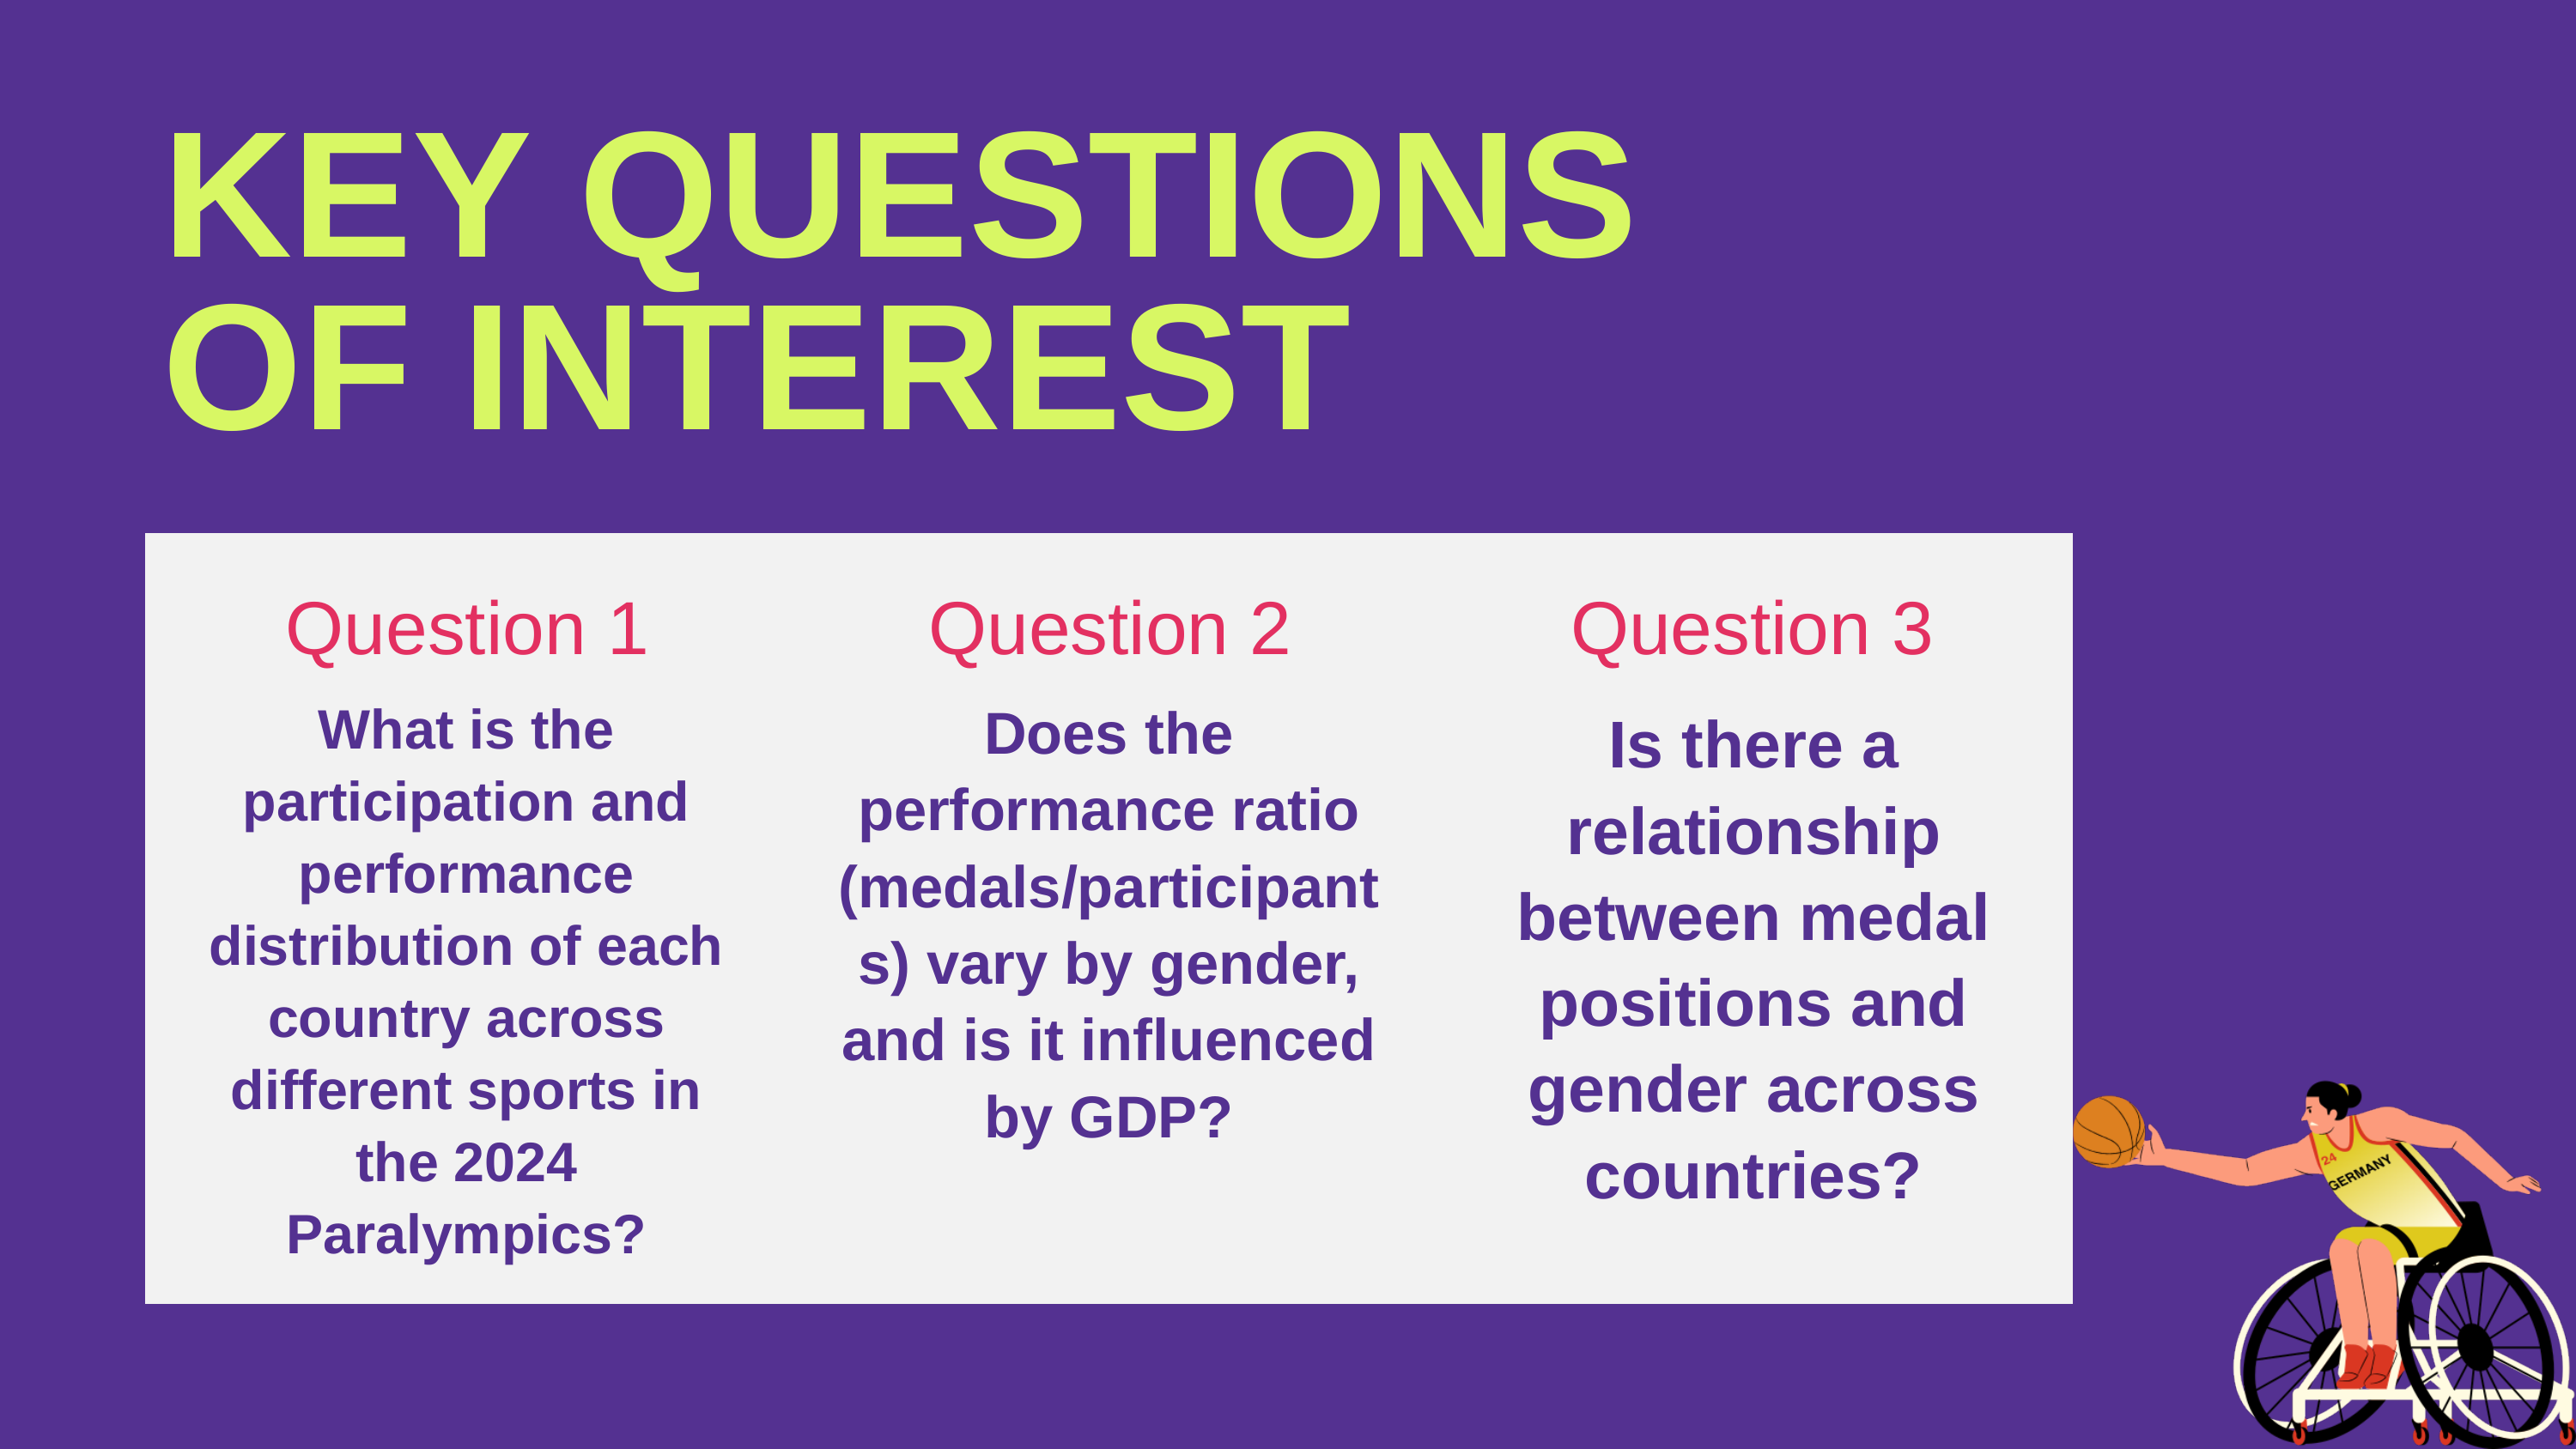

KEY QUESTIONS OF INTEREST

Question 1
Question 2
Question 3
What is the participation and performance distribution of each country across different sports in the 2024 Paralympics?
Does the performance ratio (medals/participants) vary by gender, and is it influenced by GDP?
Is there a relationship between medal positions and gender across countries?